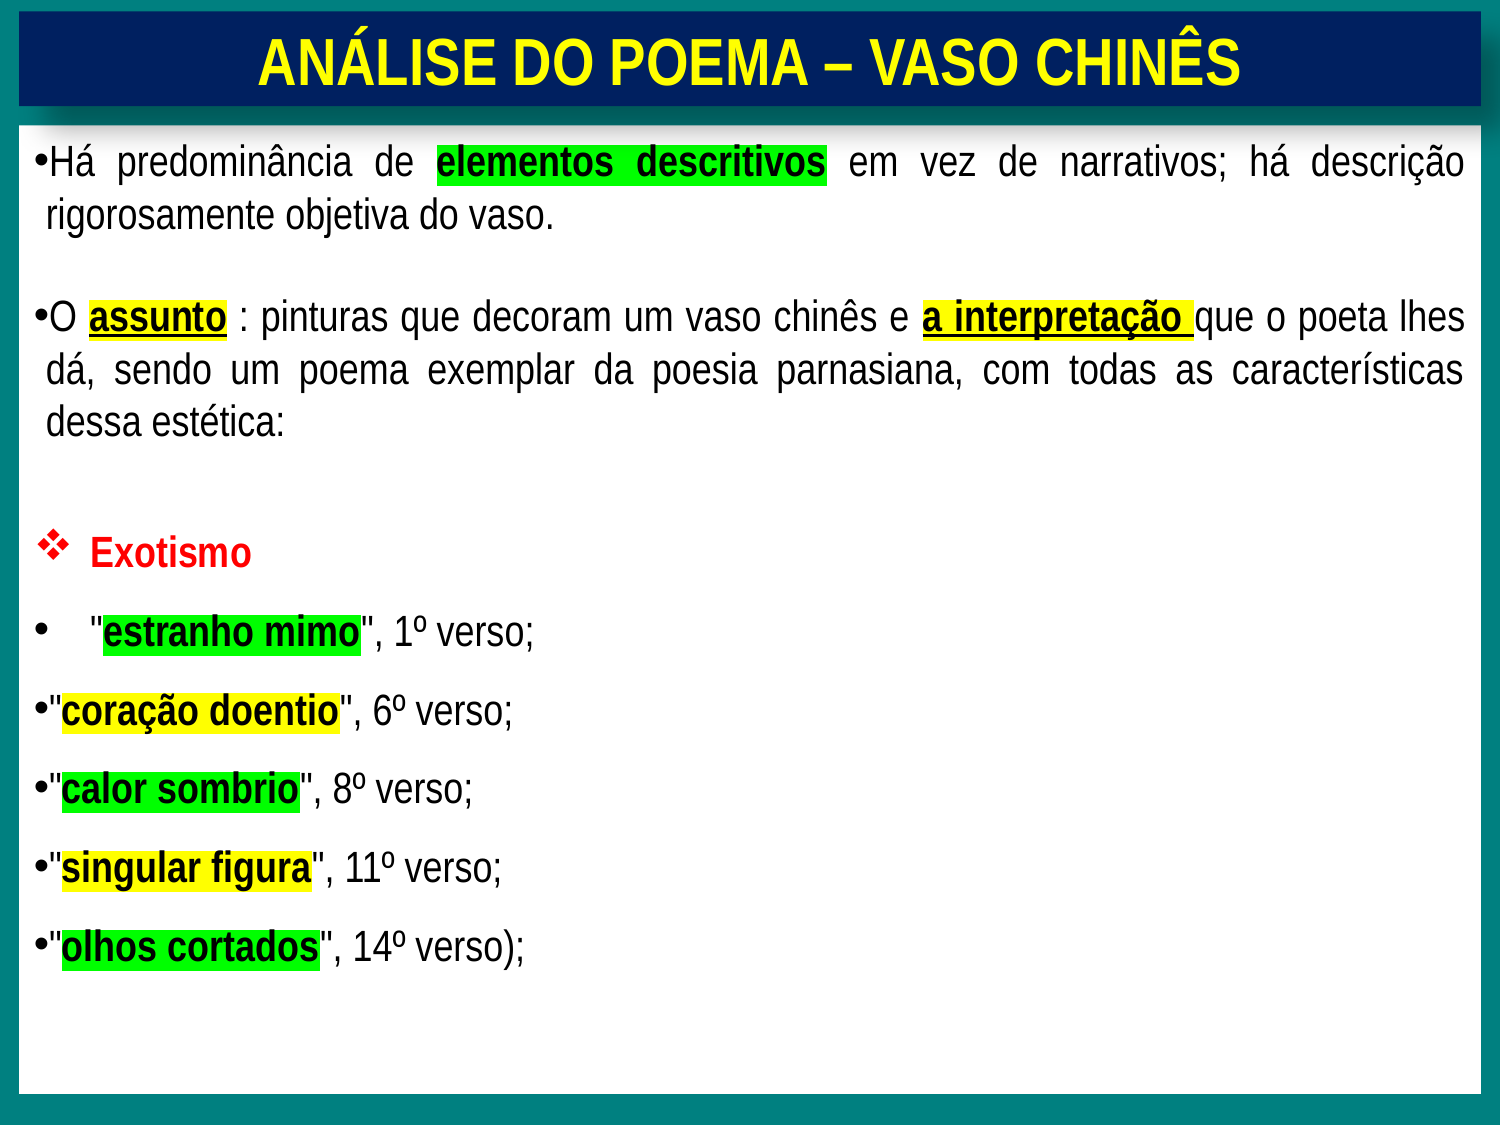

ANÁLISE DO POEMA – VASO CHINÊS
Há predominância de elementos descritivos em vez de narrativos; há descrição rigorosamente objetiva do vaso.

O assunto : pinturas que decoram um vaso chinês e a interpretação que o poeta lhes dá, sendo um poema exemplar da poesia parnasiana, com todas as características dessa estética:

Exotismo
"estranho mimo", 1º verso;
"coração doentio", 6º verso;
"calor sombrio", 8º verso;
"singular figura", 11º verso;
"olhos cortados", 14º verso);